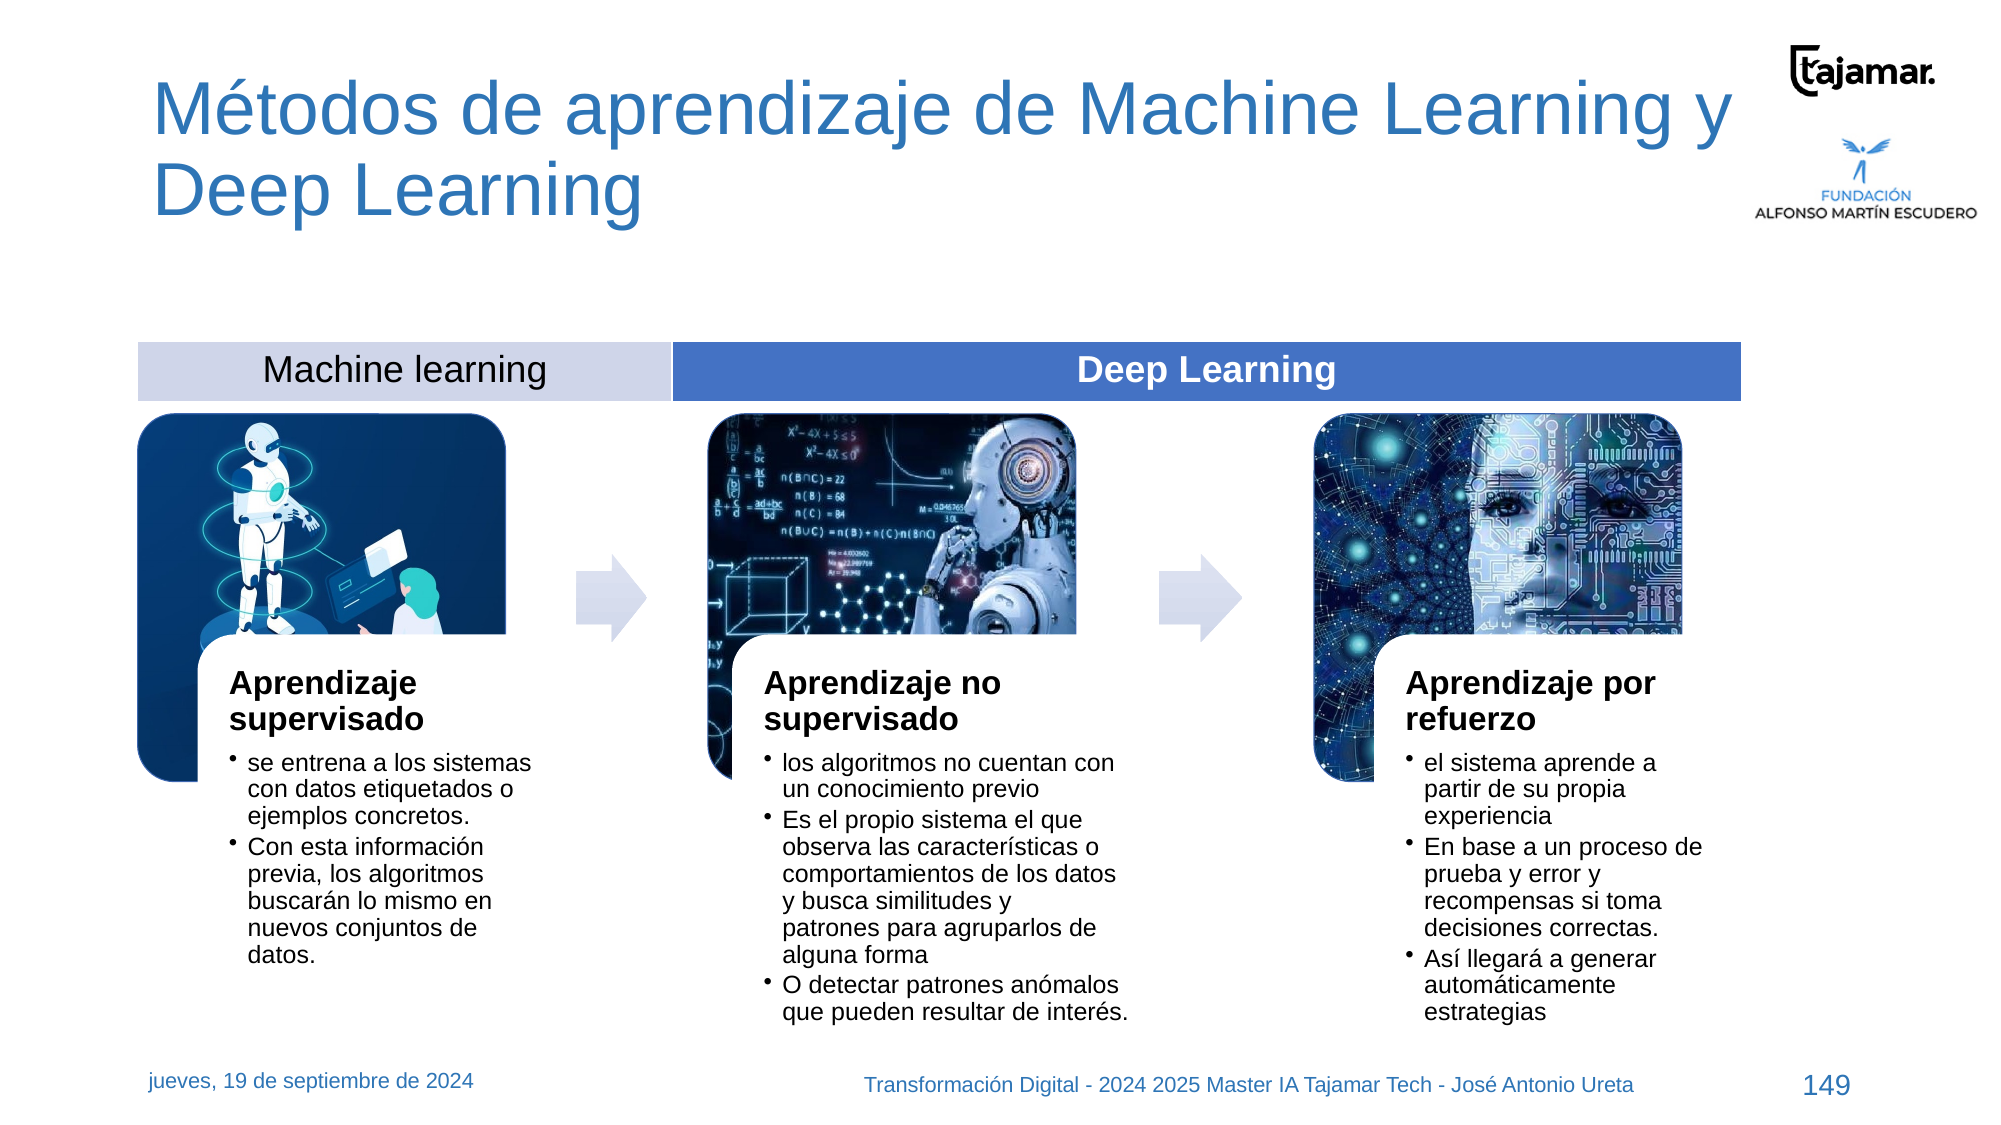

# Métodos de aprendizaje de Machine Learning y Deep Learning
| Machine learning | Deep Learning |
| --- | --- |
Aprendizaje supervisado
se entrena a los sistemas con datos etiquetados o ejemplos concretos.
Con esta información previa, los algoritmos buscarán lo mismo en nuevos conjuntos de datos.

Aprendizaje no supervisado
los algoritmos no cuentan con un conocimiento previo
Es el propio sistema el que observa las características o comportamientos de los datos y busca similitudes y patrones para agruparlos de alguna forma
O detectar patrones anómalos que pueden resultar de interés.

Aprendizaje por refuerzo
el sistema aprende a partir de su propia experiencia
En base a un proceso de prueba y error y recompensas si toma decisiones correctas.
Así llegará a generar automáticamente estrategias
jueves, 19 de septiembre de 2024
Transformación Digital - 2024 2025 Master IA Tajamar Tech - José Antonio Ureta
149